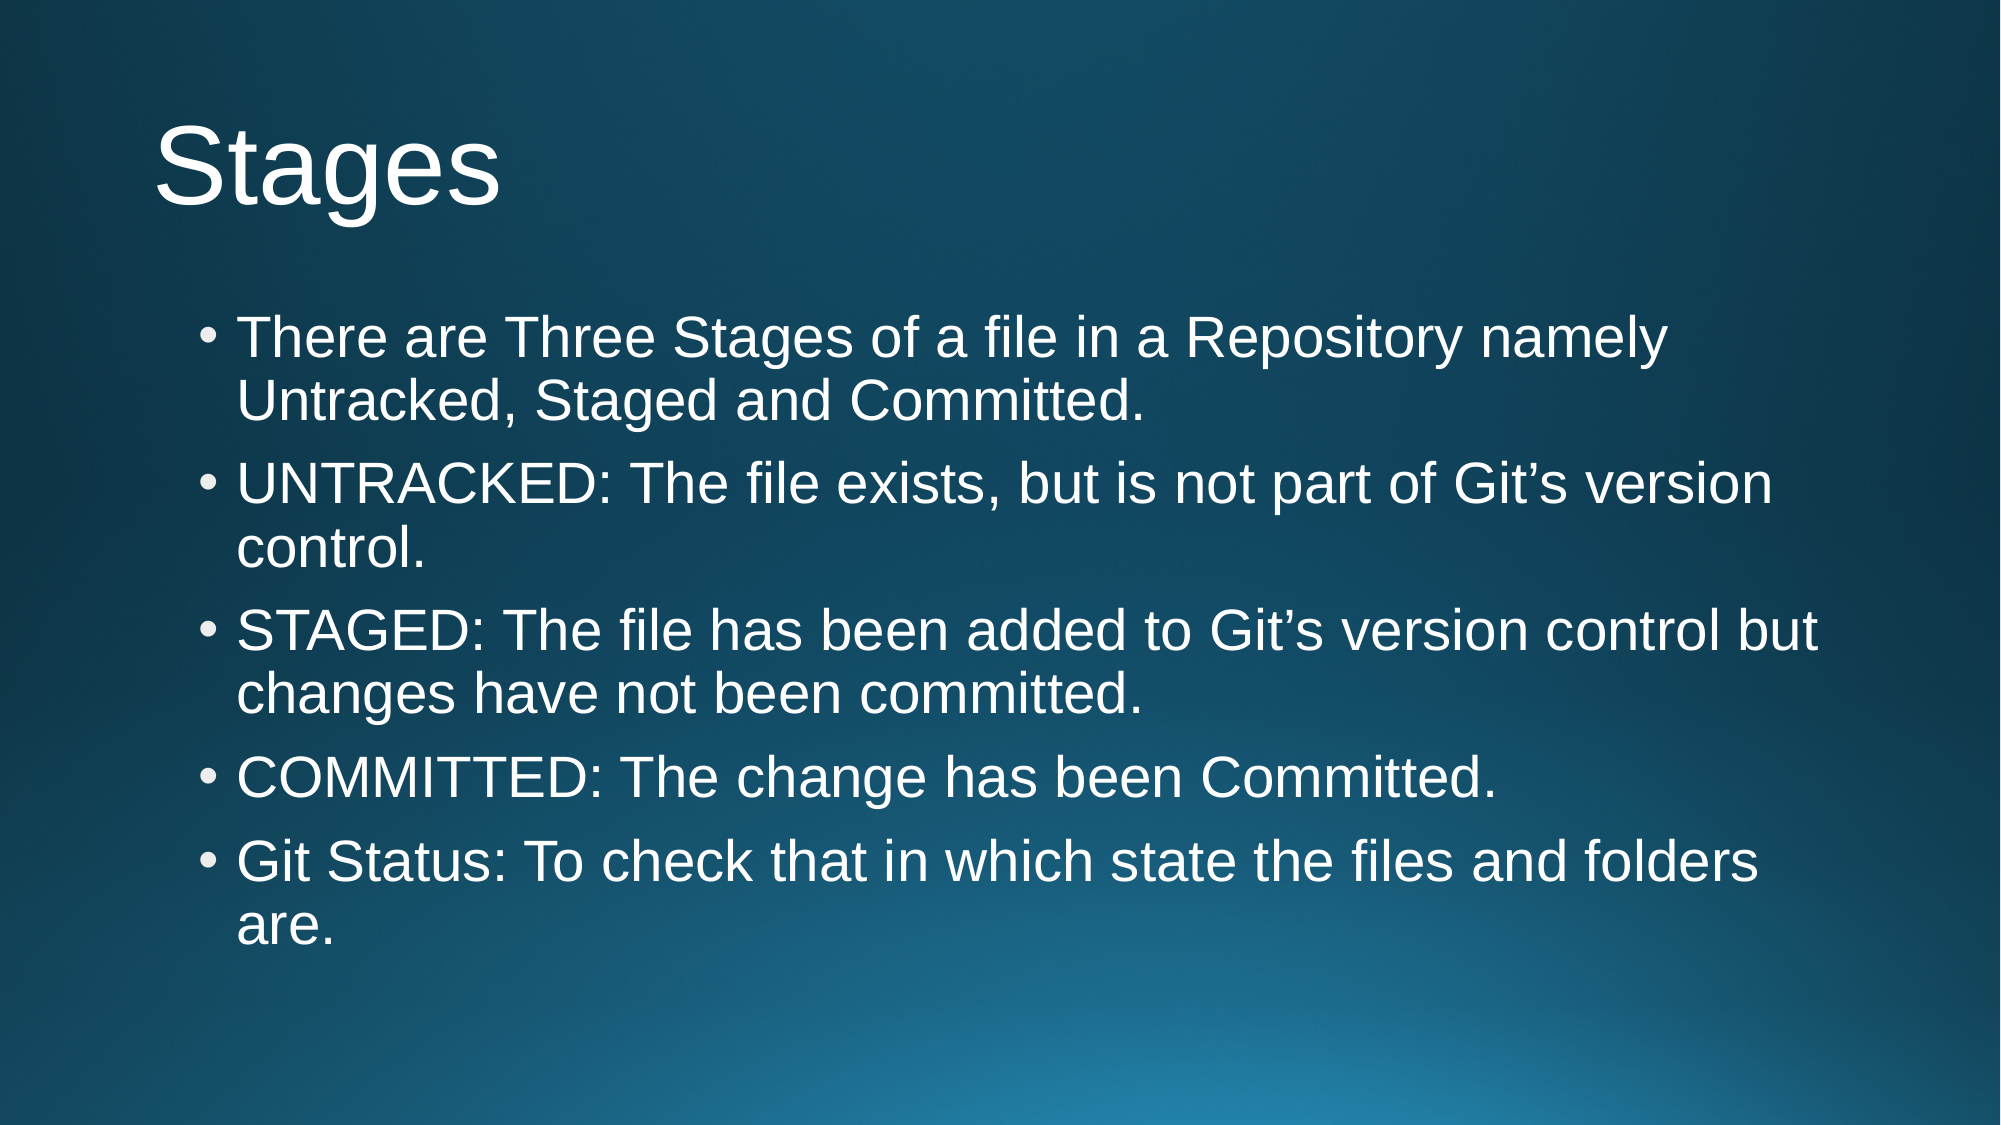

# Stages
There are Three Stages of a file in a Repository namely Untracked, Staged and Committed.
UNTRACKED: The file exists, but is not part of Git’s version control.
STAGED: The file has been added to Git’s version control but changes have not been committed.
COMMITTED: The change has been Committed.
Git Status: To check that in which state the files and folders are.